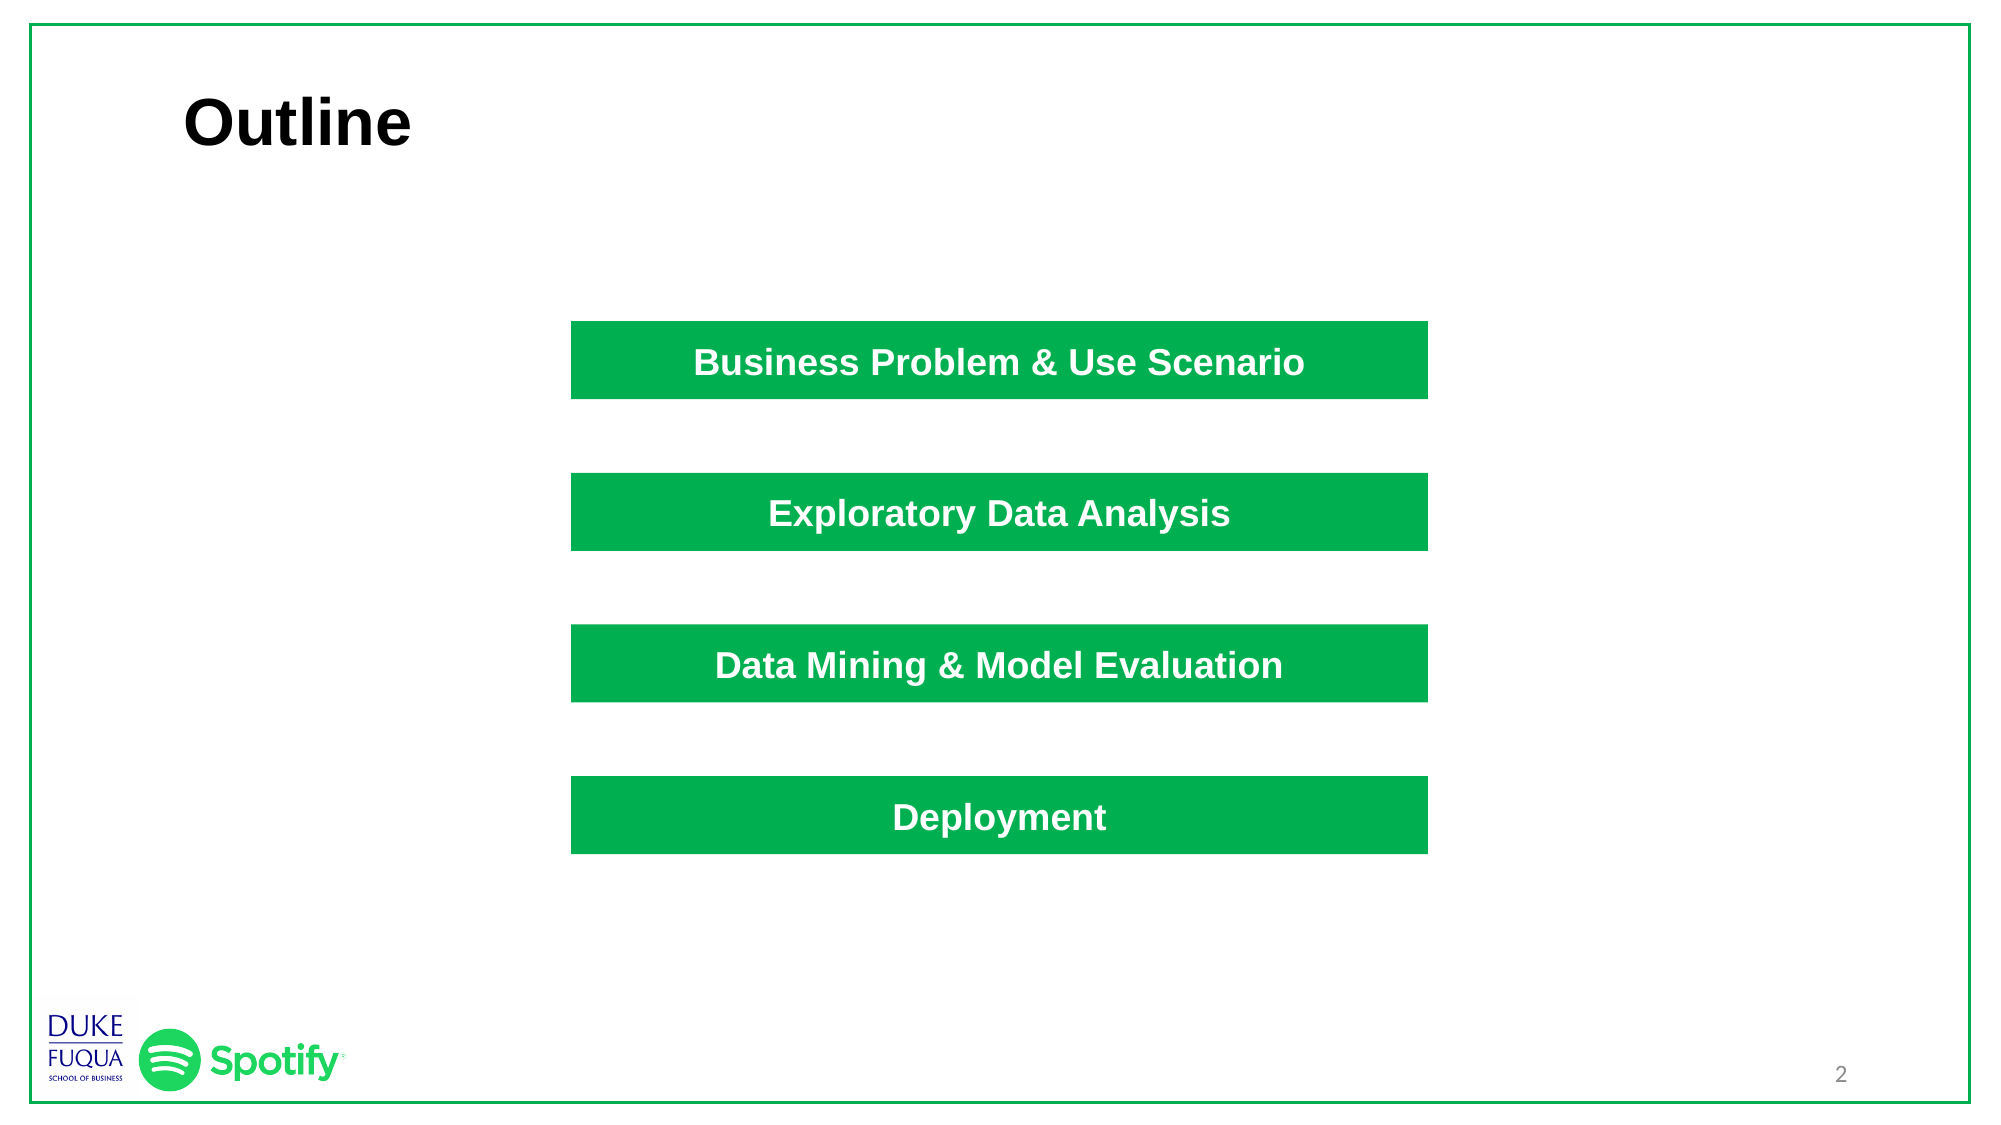

# Outline
Business Problem & Use Scenario
Exploratory Data Analysis
Data Mining & Model Evaluation
Deployment
2